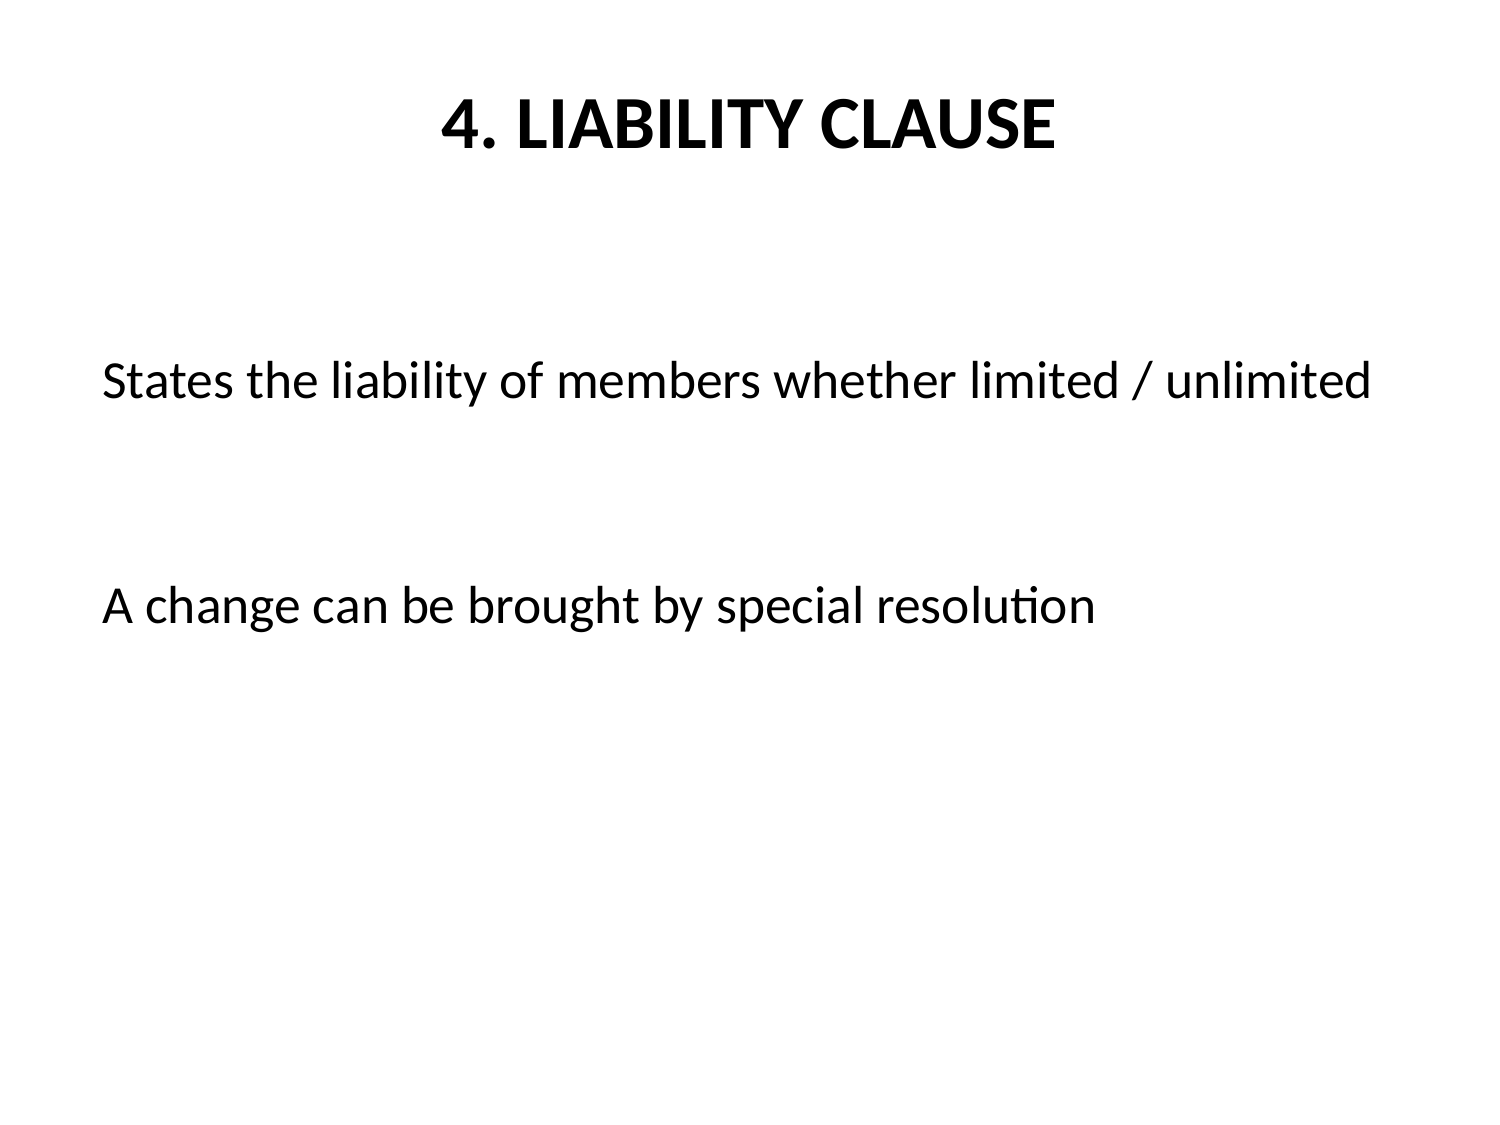

# 4. LIABILITY CLAUSE
States the liability of members whether limited / unlimited

A change can be brought by special resolution